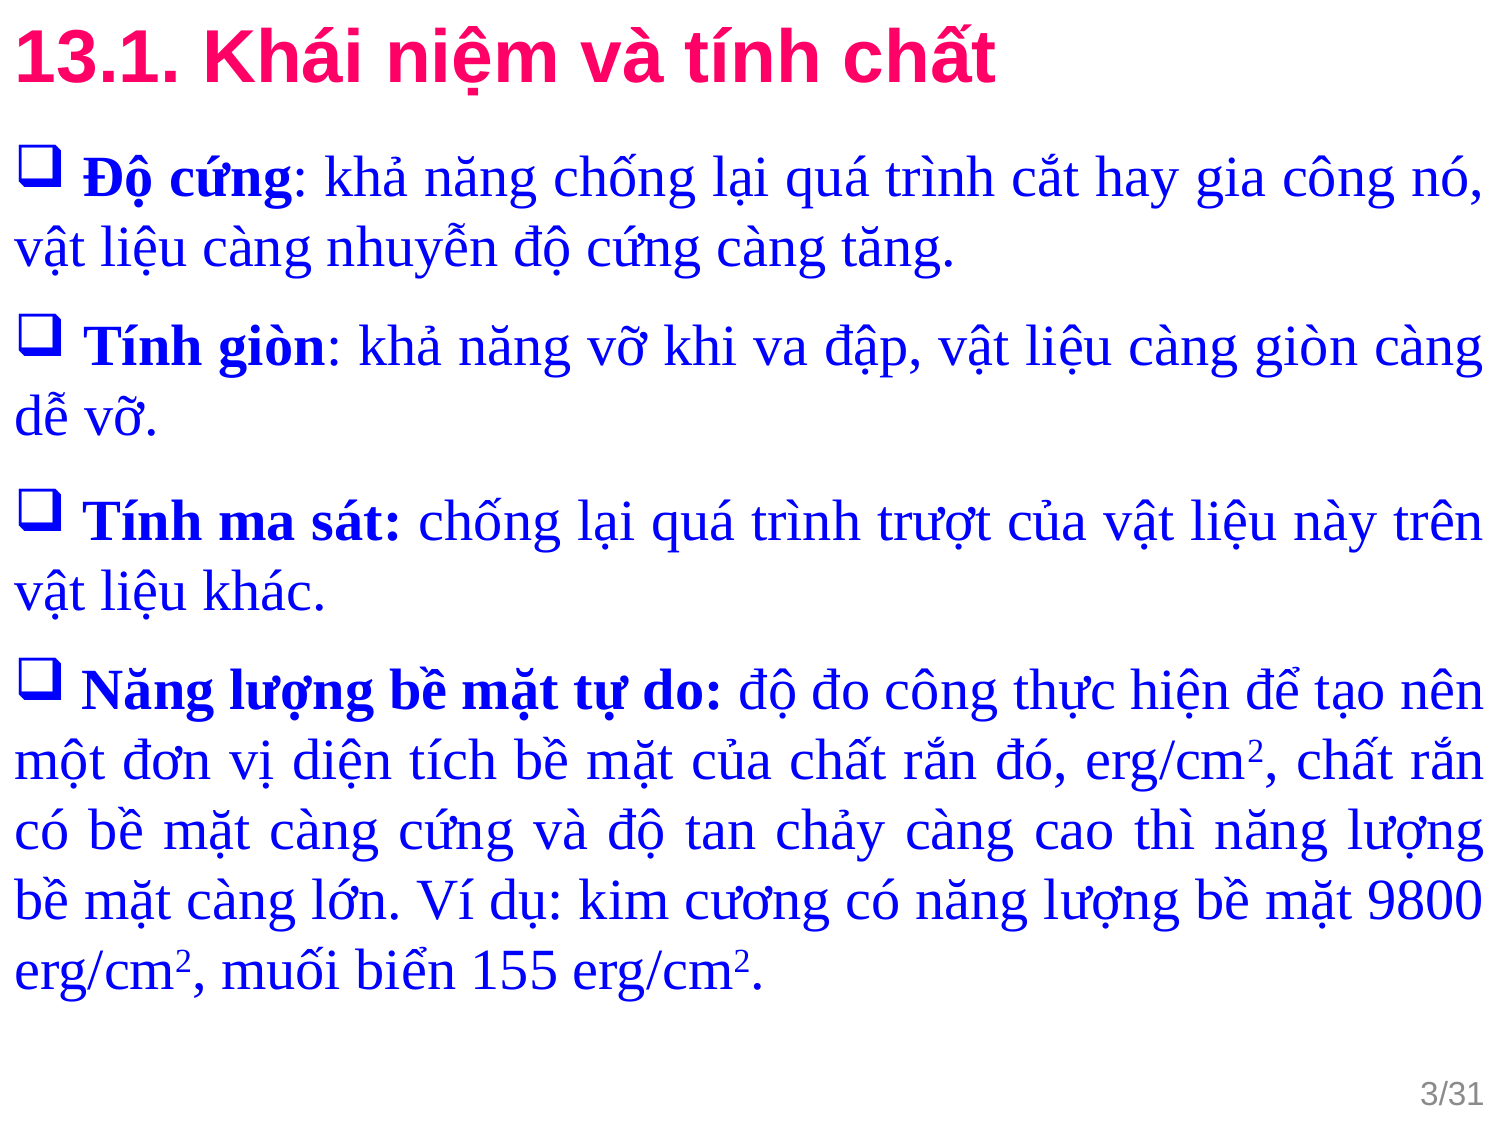

13.1. Khái niệm và tính chất
 Độ cứng: khả năng chống lại quá trình cắt hay gia công nó, vật liệu càng nhuyễn độ cứng càng tăng.
 Tính giòn: khả năng vỡ khi va đập, vật liệu càng giòn càng dễ vỡ.
 Tính ma sát: chống lại quá trình trượt của vật liệu này trên vật liệu khác.
 Năng lượng bề mặt tự do: độ đo công thực hiện để tạo nên một đơn vị diện tích bề mặt của chất rắn đó, erg/cm2, chất rắn có bề mặt càng cứng và độ tan chảy càng cao thì năng lượng bề mặt càng lớn. Ví dụ: kim cương có năng lượng bề mặt 9800 erg/cm2, muối biển 155 erg/cm2.
3/31